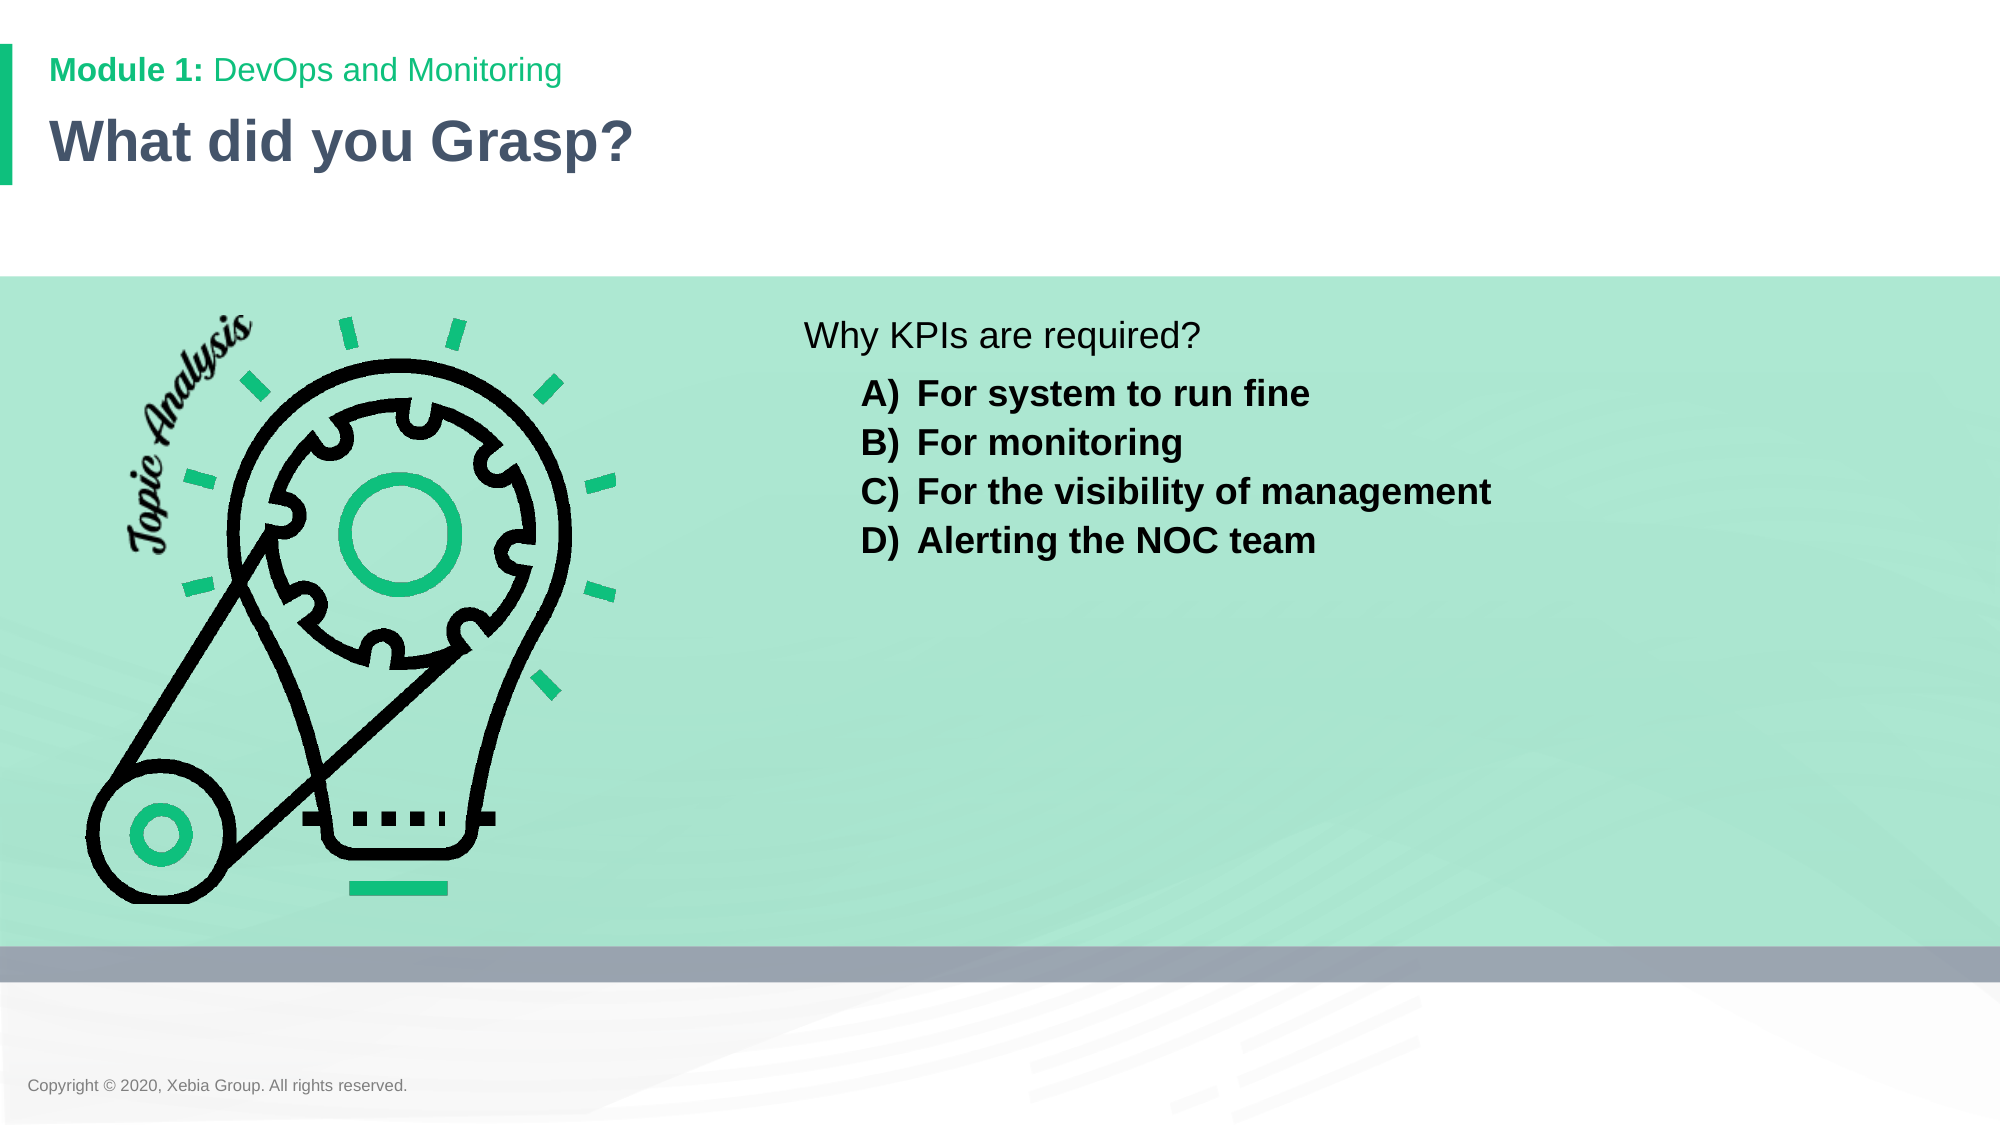

# What did you Grasp?
Why KPIs are required?
For system to run fine
For monitoring
For the visibility of management
Alerting the NOC team